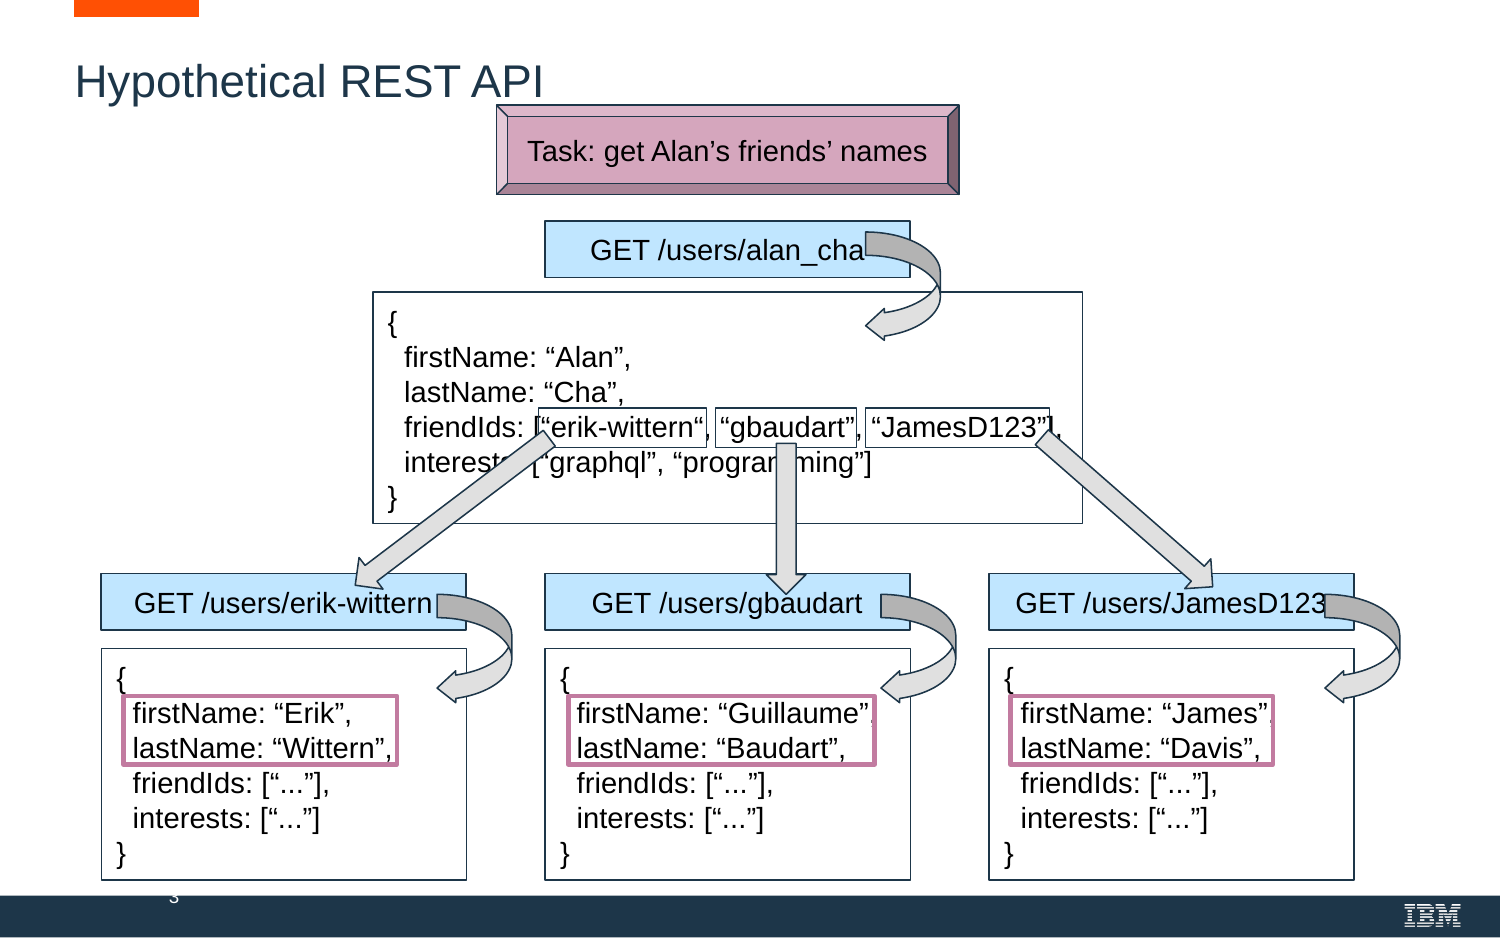

# Hypothetical REST API
Task: get Alan’s friends’ names
GET /users/alan_cha

{
  firstName: “Alan”,
  lastName: “Cha”,
  friendIds: [“erik-wittern“, “gbaudart”, “JamesD123”],
  interests: [“graphql”, “programming”]
}

GET /users/erik-wittern
GET /users/gbaudart
GET /users/JamesD123

{
  firstName: “Erik”,
  lastName: “Wittern”,
  friendIds: [“...”],
  interests: [“...”]
}
{
  firstName: “Guillaume”,
  lastName: “Baudart”,
  friendIds: [“...”],
  interests: [“...”]
}
{
  firstName: “James”,
  lastName: “Davis”,
  friendIds: [“...”],
  interests: [“...”]
}